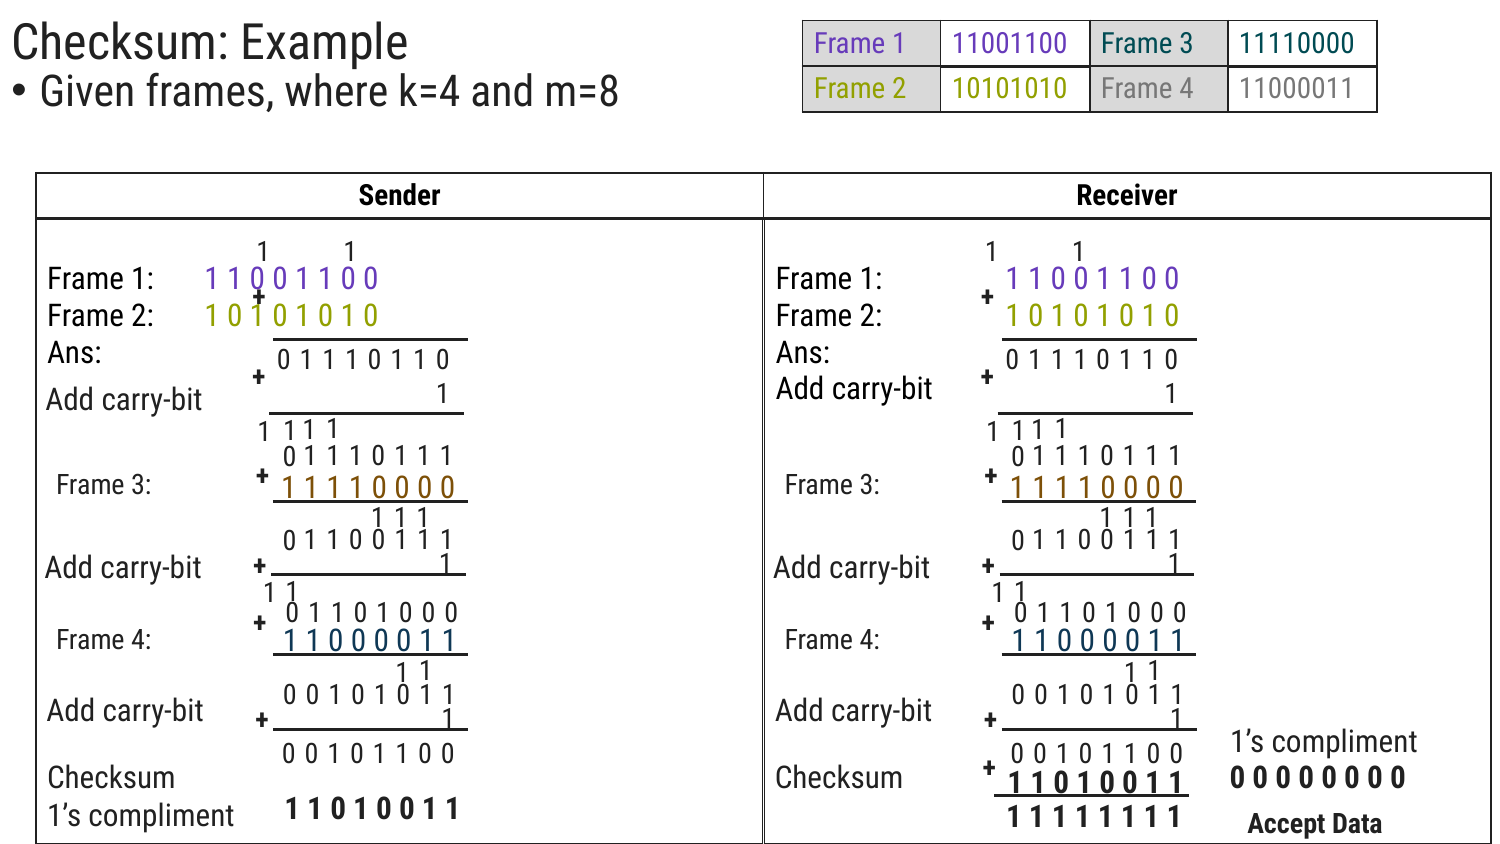

Checksum: Example
| Frame 1 | 11001100 |
| --- | --- |
| Frame 3 | 11110000 |
| --- | --- |
Given frames, where k=4 and m=8

| Frame 2 | 10101010 |
| --- | --- |
| Frame 4 | 11000011 |
| --- | --- |
| Sender | Receiver |
| --- | --- |
| Frame 1: 1 1 0 0 1 1 0 0 Frame 2: 1 0 1 0 1 0 1 0 Ans: |
| --- |
| Frame 1: 1 1 0 0 1 1 0 0 Frame 2: 1 0 1 0 1 0 1 0 Ans: Add carry-bit |
| --- |
1
1
1
1
+
+
0
1
1
1
0
1
1
0
0
1
1
1
0
1
1
0
+
+
1
1
Add carry-bit
1
1
1
1
1
1
1
1
1
1
1
0
1
1
1
1
1
1
0
1
1
1
0
0
+
+
Frame 3:
Frame 3:
1 1 1 1 0 0 0 0
1 1 1 1 0 0 0 0
1
1
1
1
1
1
1
1
0
0
1
1
1
1
1
0
0
1
1
1
0
0
1
1
+
+
Add carry-bit
Add carry-bit
1
1
1
1
0
1
1
0
1
0
0
0
0
1
1
0
1
0
0
0
+
+
1 1 0 0 0 0 1 1
1 1 0 0 0 0 1 1
Frame 4:
Frame 4:
1
1
1
1
0
0
1
0
1
0
1
1
0
0
1
0
1
0
1
1
Add carry-bit
Add carry-bit
1
1
+
+
1’s compliment
0
0
1
0
1
1
0
0
0
0
1
0
1
1
0
0
+
Checksum
1’s compliment
Checksum
0 0 0 0 0 0 0 0
1 1 0 1 0 0 1 1
1 1 0 1 0 0 1 1
1 1 1 1 1 1 1 1
Accept Data